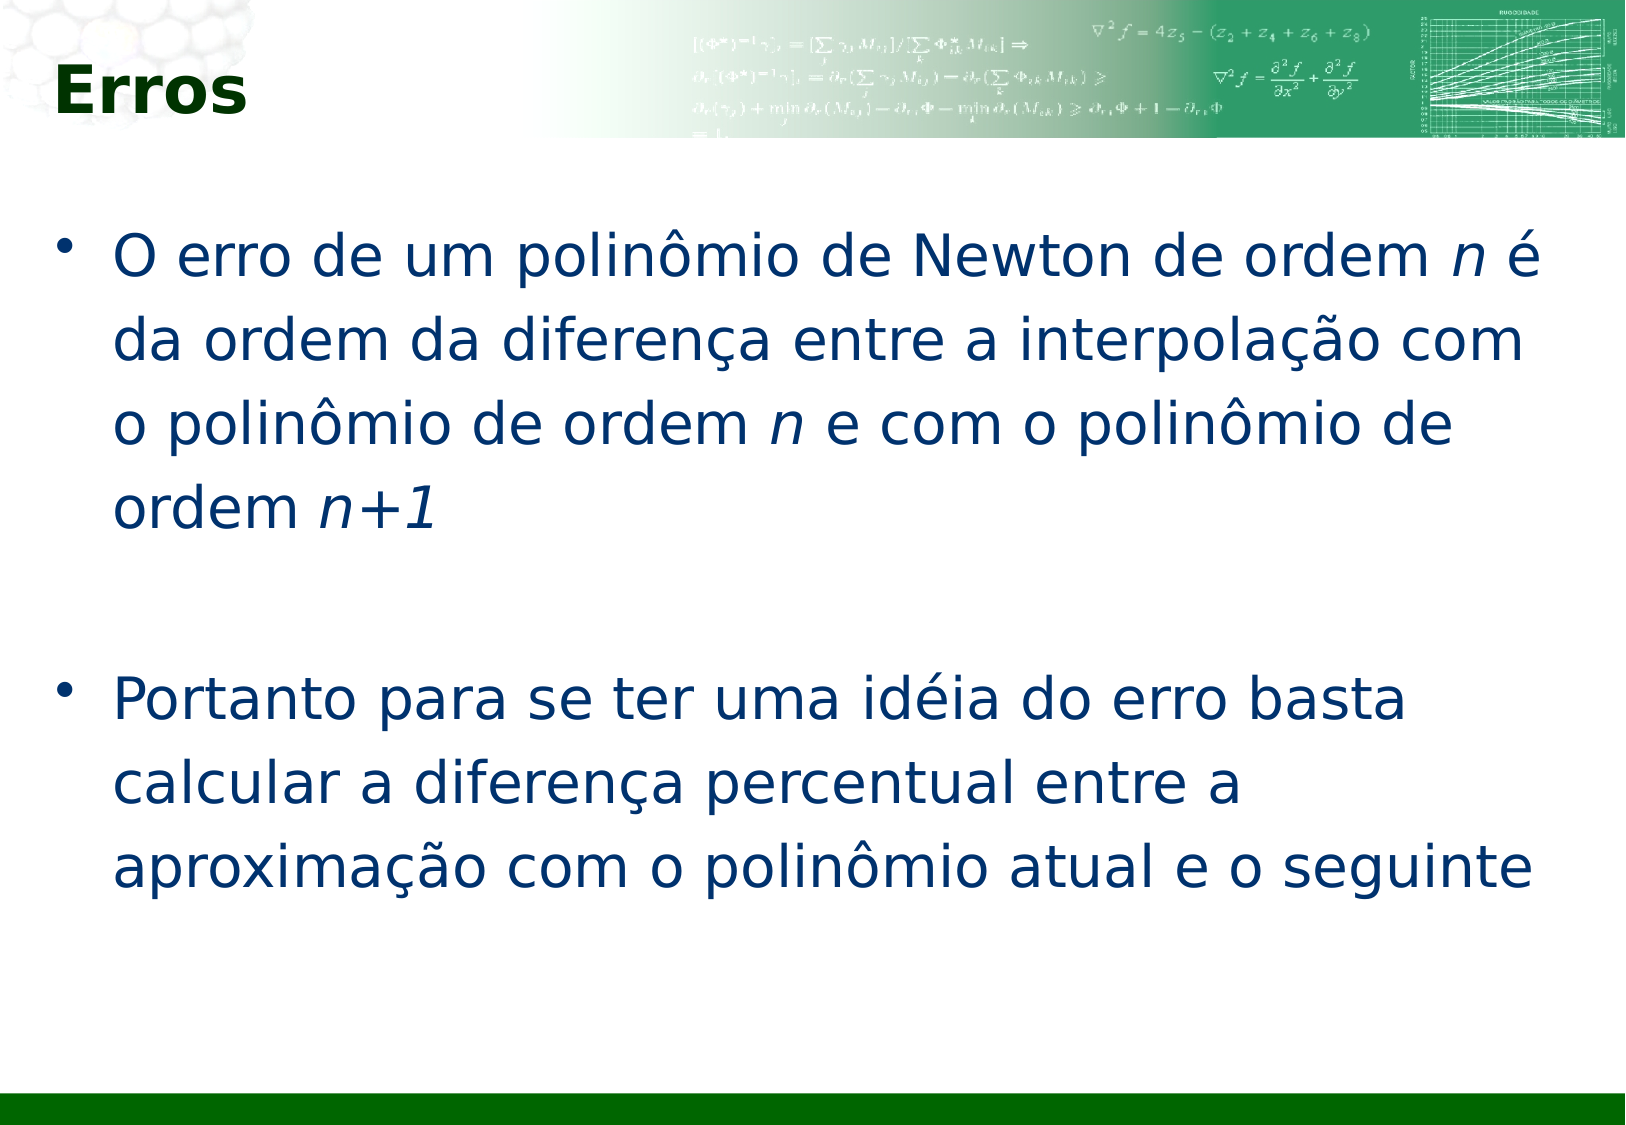

# Erros
O erro de um polinômio de Newton de ordem n é da ordem da diferença entre a interpolação com o polinômio de ordem n e com o polinômio de ordem n+1

Portanto para se ter uma idéia do erro basta calcular a diferença percentual entre a aproximação com o polinômio atual e o seguinte